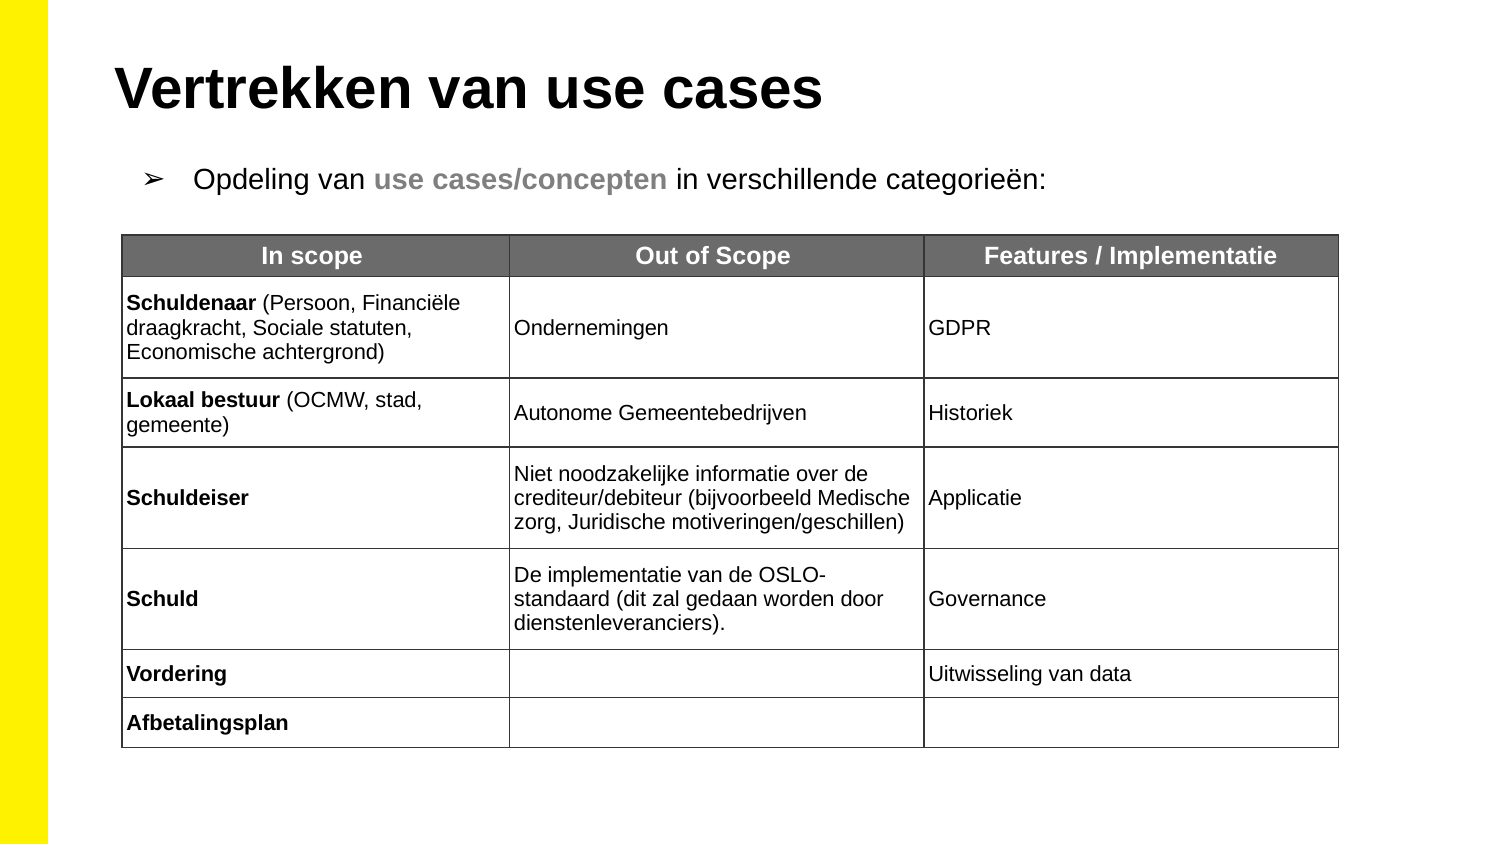

Vertrekken van use cases
Opdeling van use cases/concepten in verschillende categorieën:
| In scope | Out of Scope | Features / Implementatie |
| --- | --- | --- |
| Schuldenaar (Persoon, Financiële draagkracht, Sociale statuten, Economische achtergrond) | Ondernemingen | GDPR |
| Lokaal bestuur (OCMW, stad, gemeente) | Autonome Gemeentebedrijven | Historiek |
| Schuldeiser | Niet noodzakelijke informatie over de crediteur/debiteur (bijvoorbeeld Medische zorg, Juridische motiveringen/geschillen) | Applicatie |
| Schuld | De implementatie van de OSLO-standaard (dit zal gedaan worden door dienstenleveranciers). | Governance |
| Vordering |  | Uitwisseling van data |
| Afbetalingsplan |  |  |